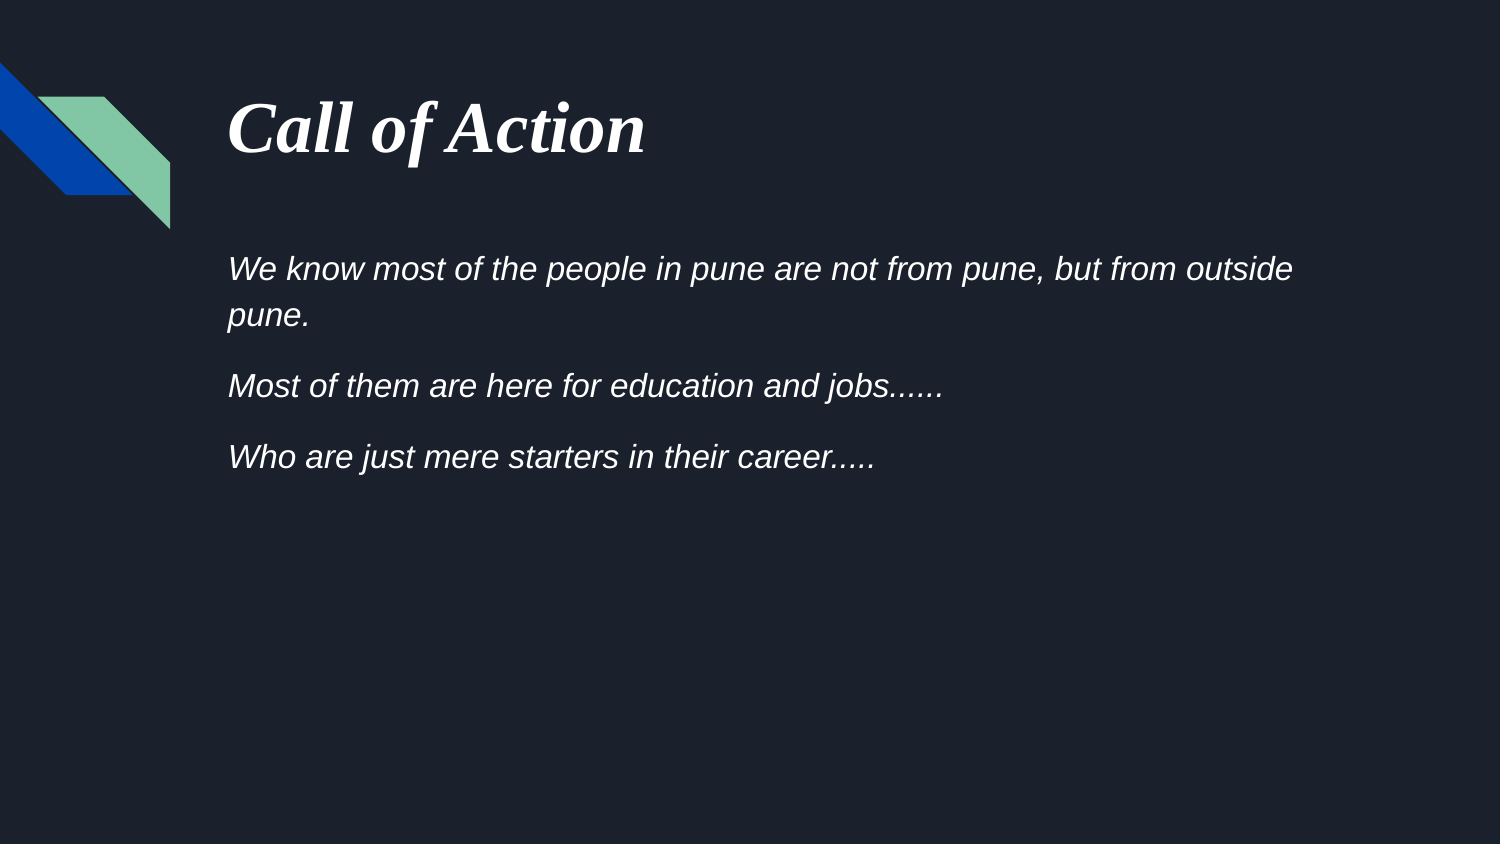

# Call of Action
We know most of the people in pune are not from pune, but from outside pune.
Most of them are here for education and jobs......
Who are just mere starters in their career.....